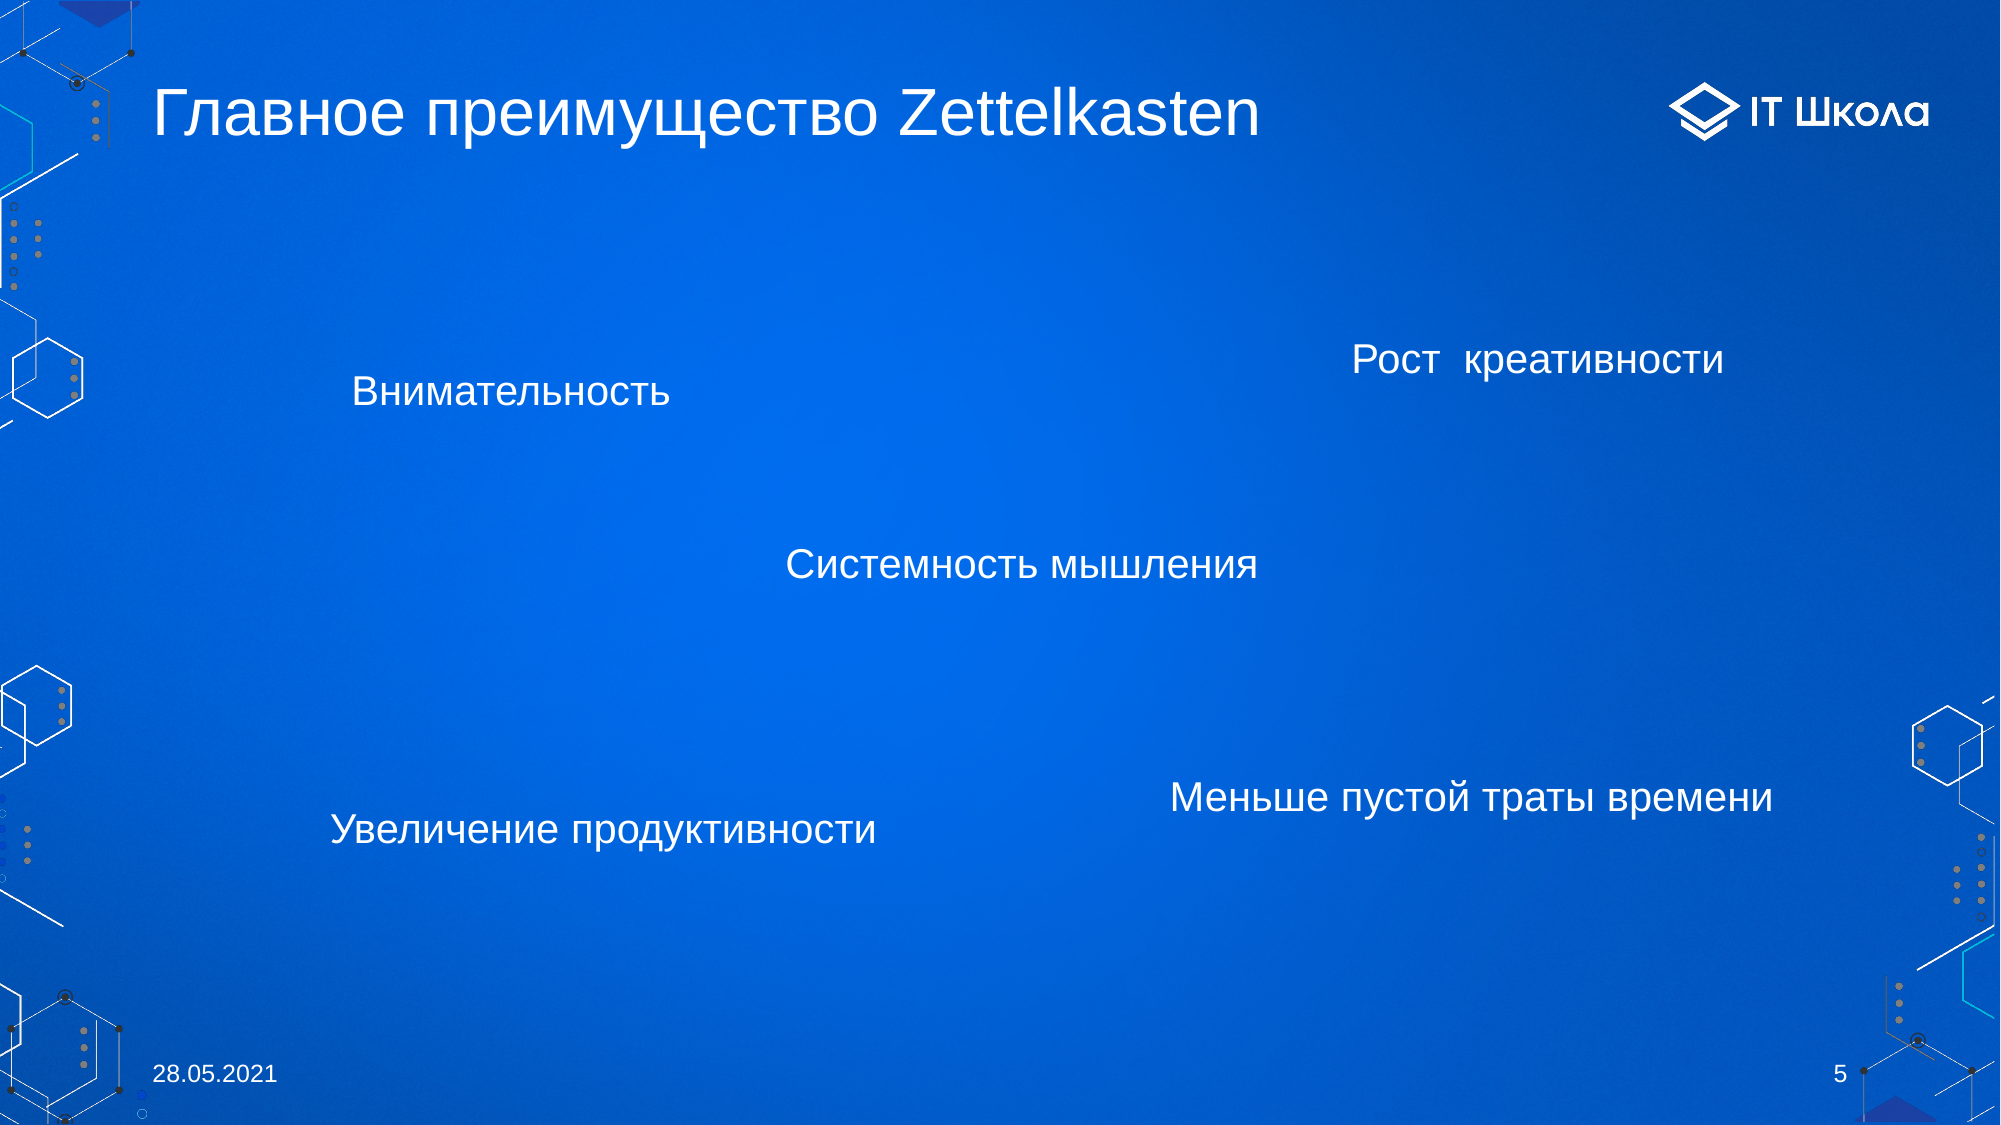

# Главное преимущество Zettelkasten
Рост  креативности
Внимательность
Системность мышления
Меньше пустой траты времени
Увеличение продуктивности
28.05.2021
5